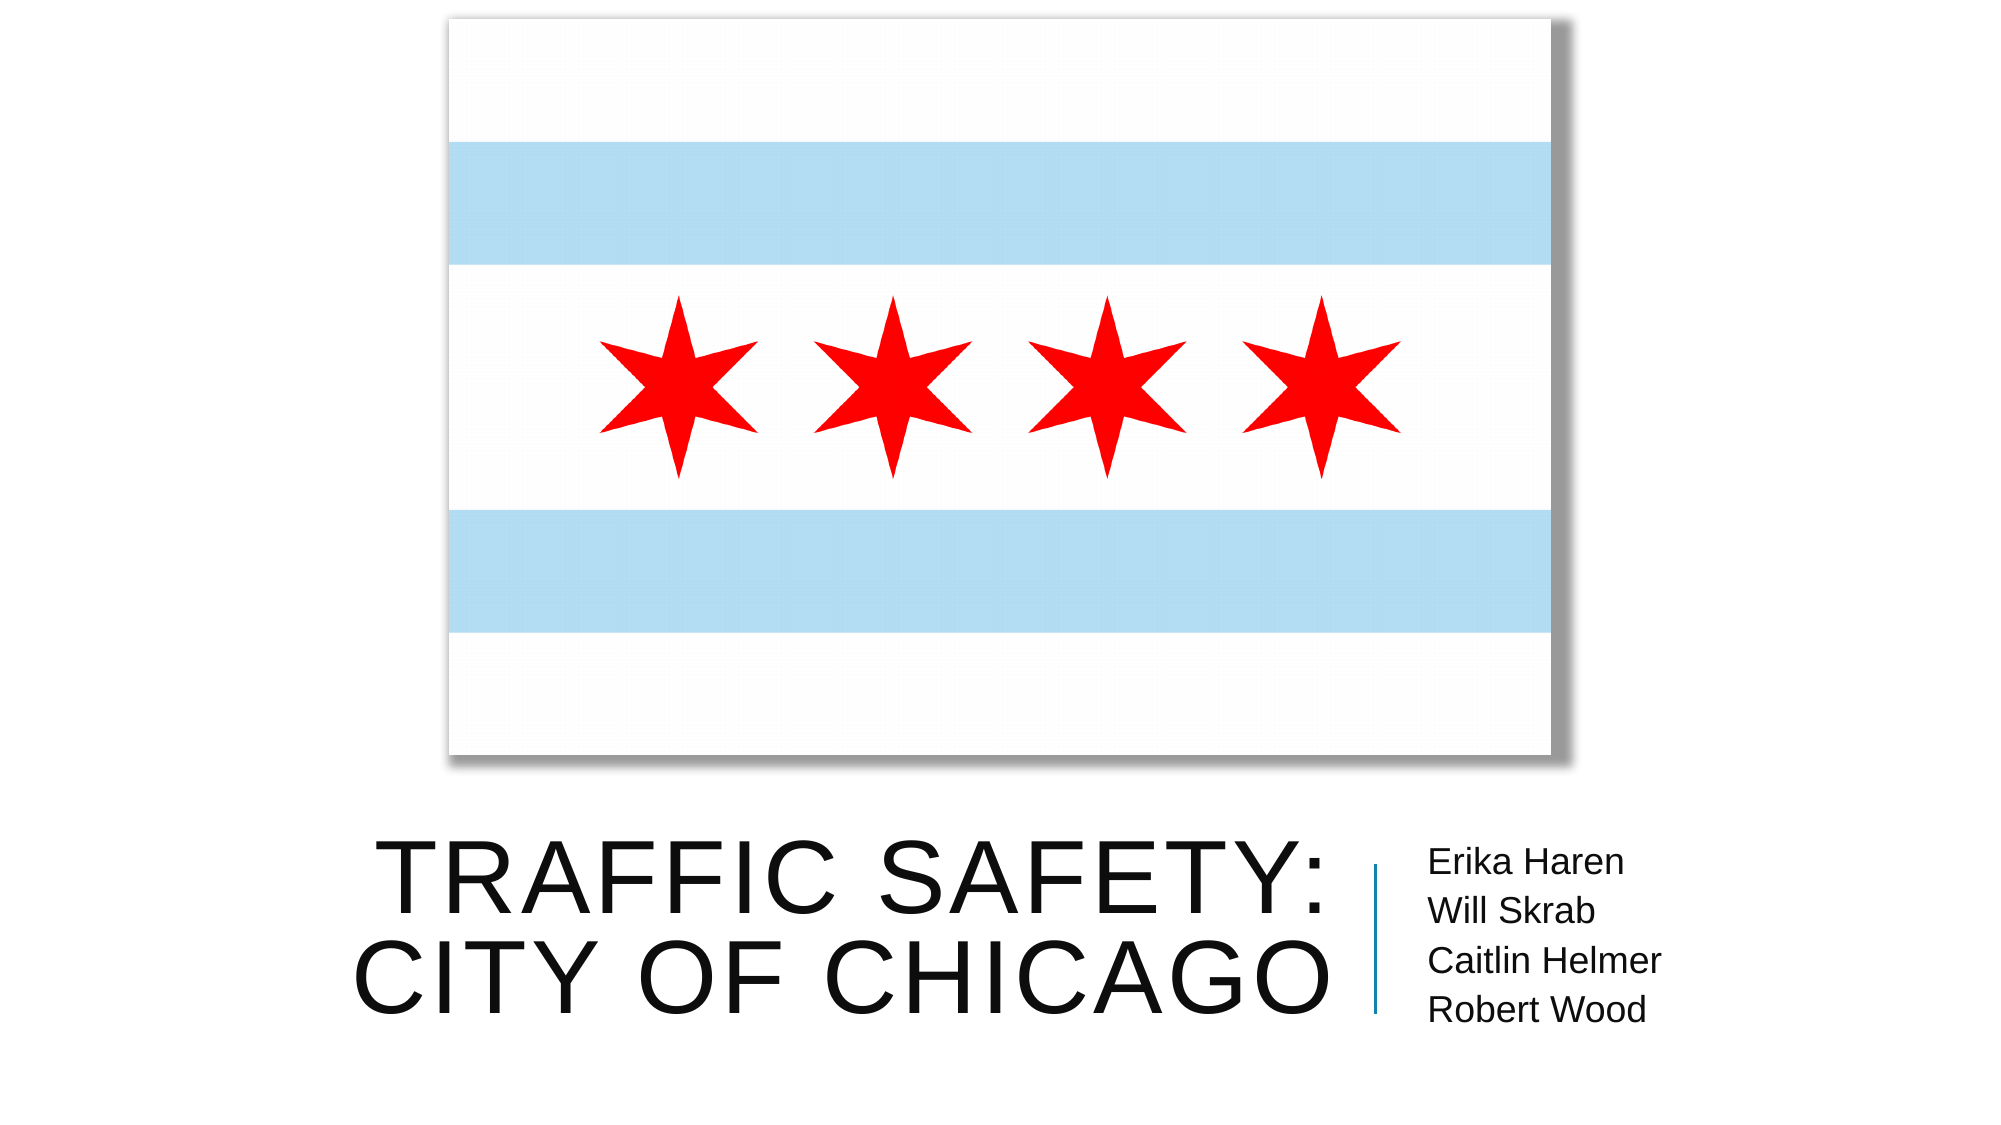

# Traffic Safety: City of Chicago
Erika Haren
Will Skrab
Caitlin Helmer
Robert Wood